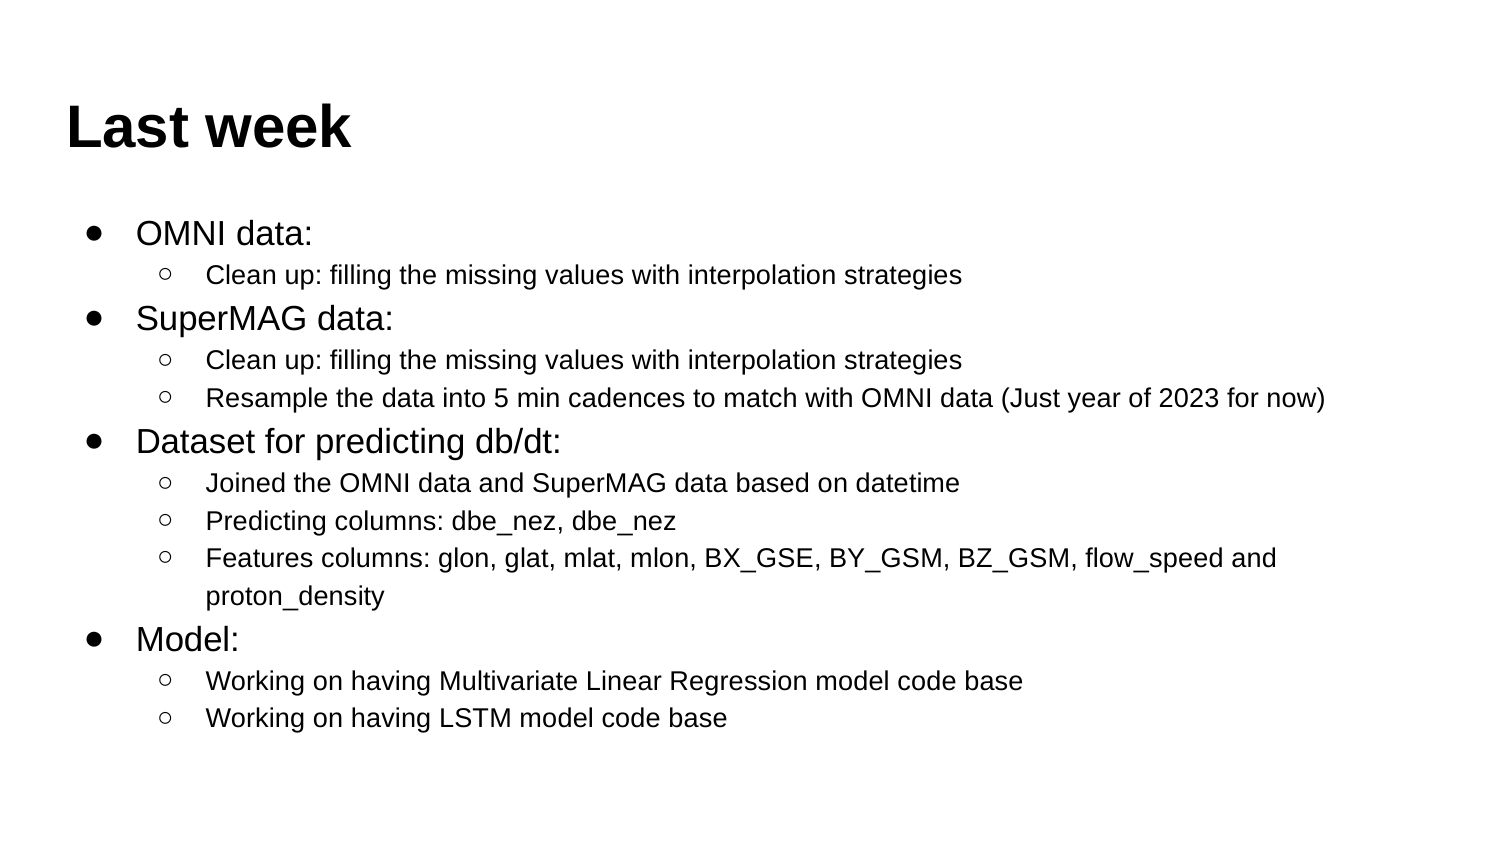

# Last week
OMNI data:
Clean up: filling the missing values with interpolation strategies
SuperMAG data:
Clean up: filling the missing values with interpolation strategies
Resample the data into 5 min cadences to match with OMNI data (Just year of 2023 for now)
Dataset for predicting db/dt:
Joined the OMNI data and SuperMAG data based on datetime
Predicting columns: dbe_nez, dbe_nez
Features columns: glon, glat, mlat, mlon, BX_GSE, BY_GSM, BZ_GSM, flow_speed and proton_density
Model:
Working on having Multivariate Linear Regression model code base
Working on having LSTM model code base